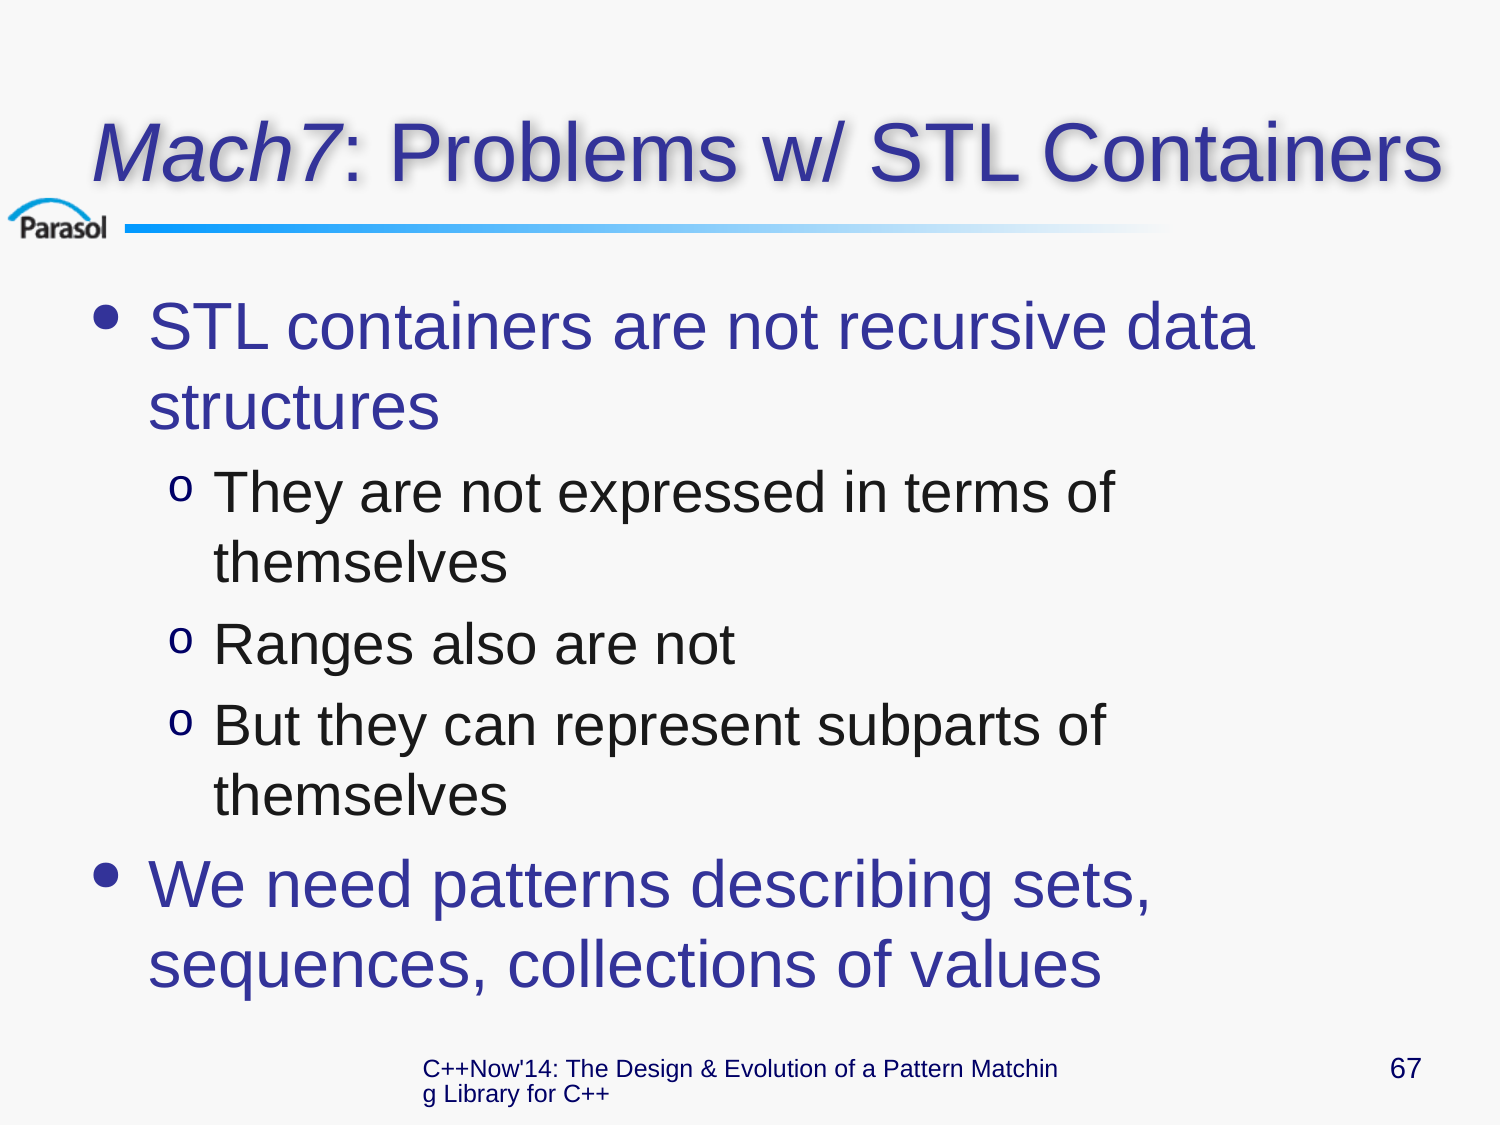

# Mach7: Problems w/ STL Containers
STL containers are not recursive data structures
They are not expressed in terms of themselves
Ranges also are not
But they can represent subparts of themselves
We need patterns describing sets, sequences, collections of values

C++Now'14: The Design & Evolution of a Pattern Matching Library for C++
67